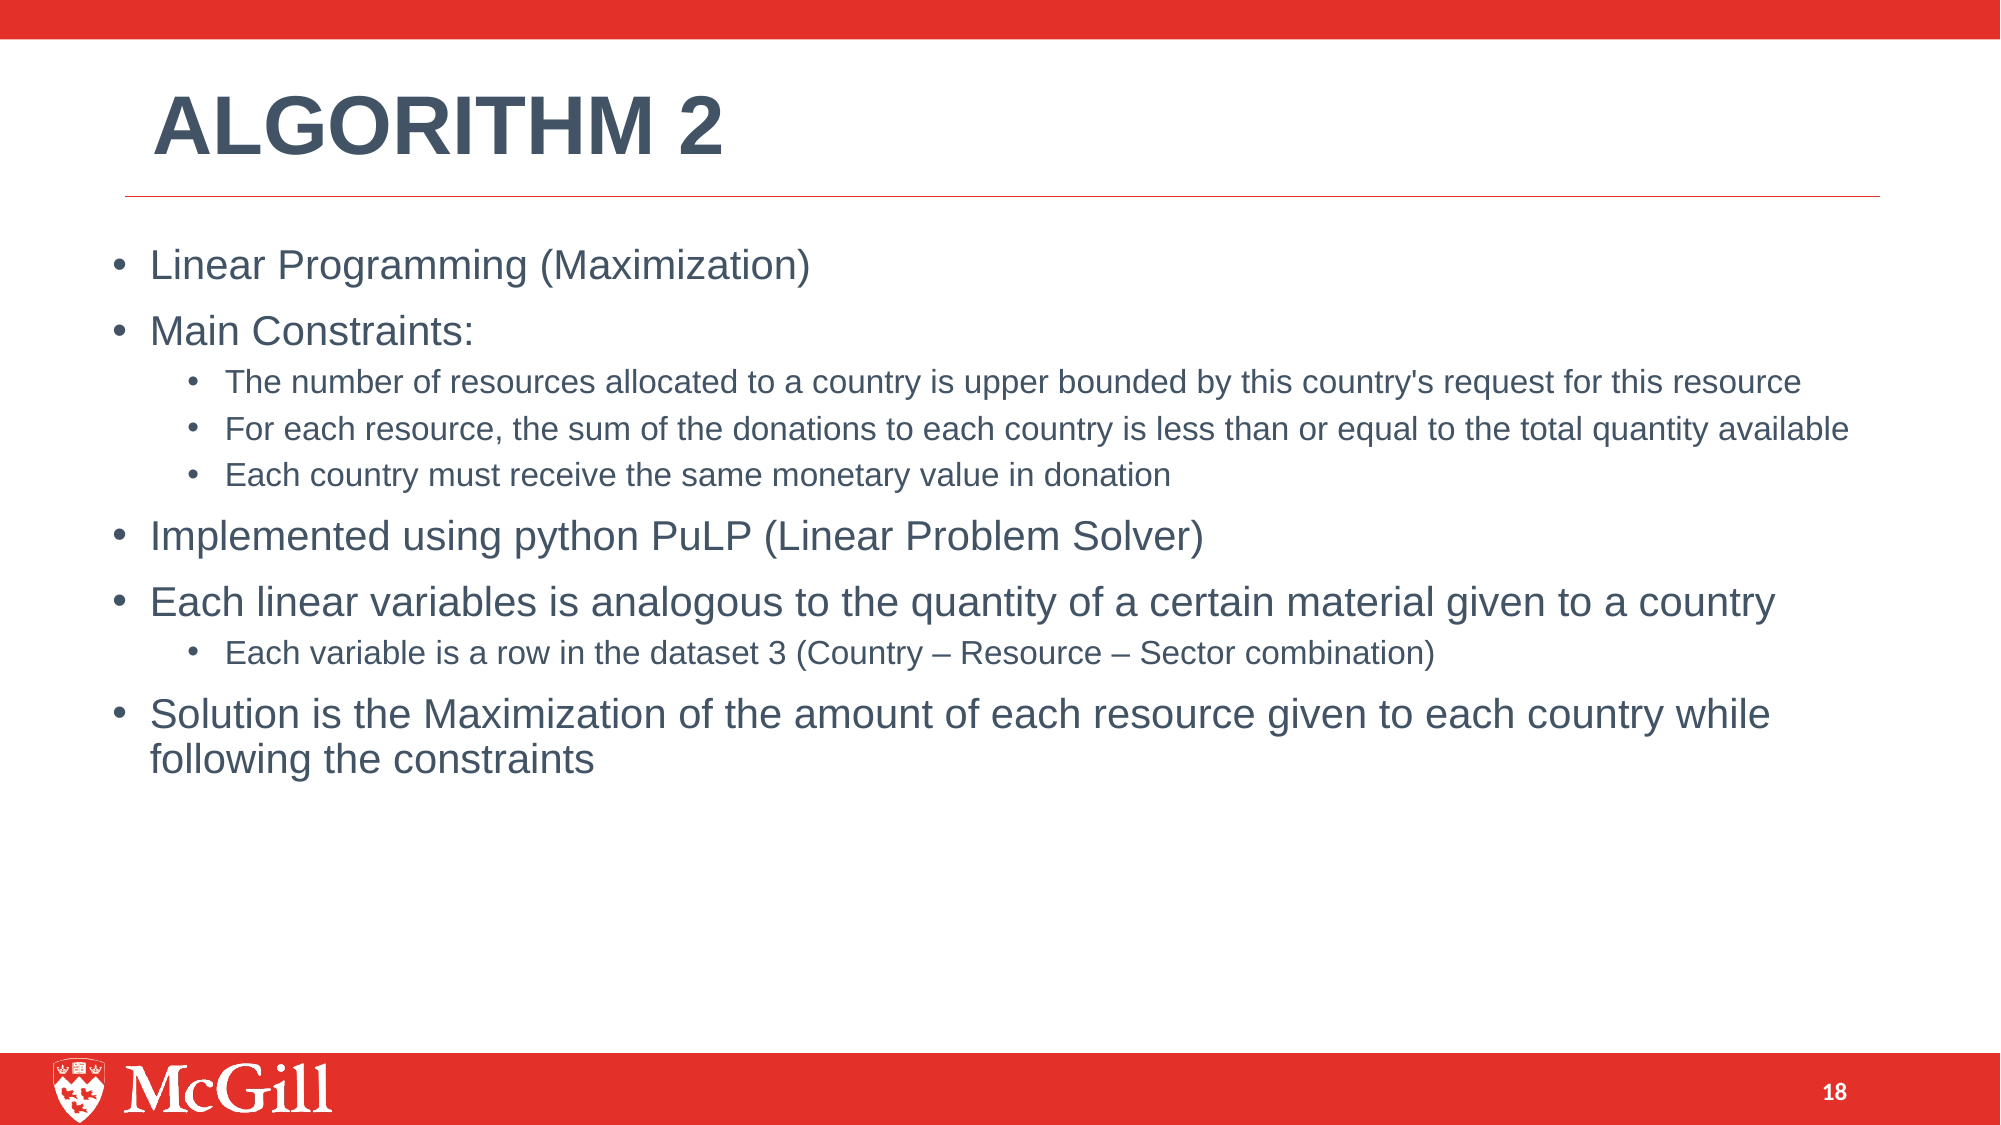

# Algorithm 2
Linear Programming (Maximization)
Main Constraints:
The number of resources allocated to a country is upper bounded by this country's request for this resource
For each resource, the sum of the donations to each country is less than or equal to the total quantity available
Each country must receive the same monetary value in donation
Implemented using python PuLP (Linear Problem Solver)
Each linear variables is analogous to the quantity of a certain material given to a country
Each variable is a row in the dataset 3 (Country – Resource – Sector combination)
Solution is the Maximization of the amount of each resource given to each country while following the constraints
18